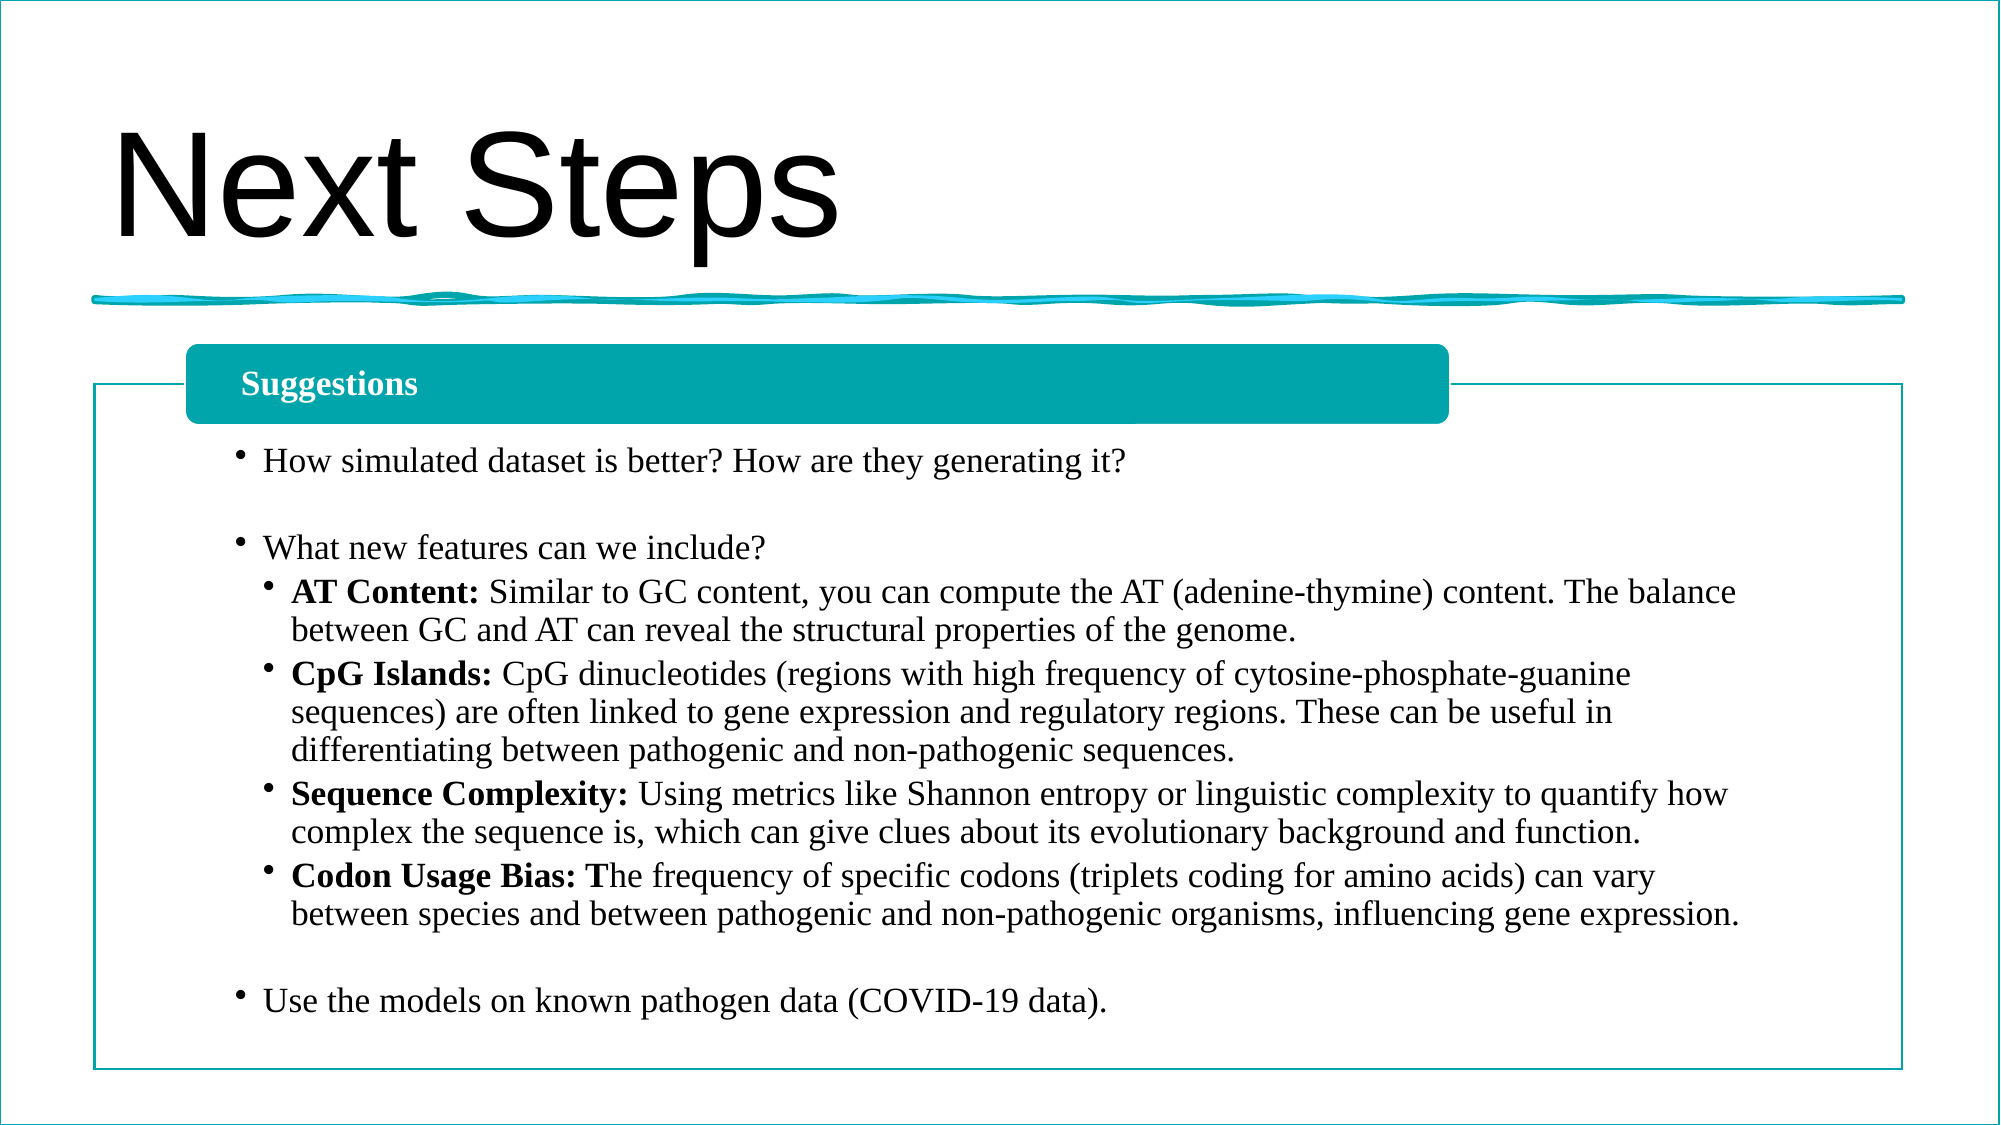

# Next Steps

How simulated dataset is better? How are they generating it?

What new features can we include?
AT Content: Similar to GC content, you can compute the AT (adenine-thymine) content. The balance between GC and AT can reveal the structural properties of the genome.
CpG Islands: CpG dinucleotides (regions with high frequency of cytosine-phosphate-guanine sequences) are often linked to gene expression and regulatory regions. These can be useful in differentiating between pathogenic and non-pathogenic sequences.
Sequence Complexity: Using metrics like Shannon entropy or linguistic complexity to quantify how complex the sequence is, which can give clues about its evolutionary background and function.
Codon Usage Bias: The frequency of specific codons (triplets coding for amino acids) can vary between species and between pathogenic and non-pathogenic organisms, influencing gene expression.

Use the models on known pathogen data (COVID-19 data).

Suggestions